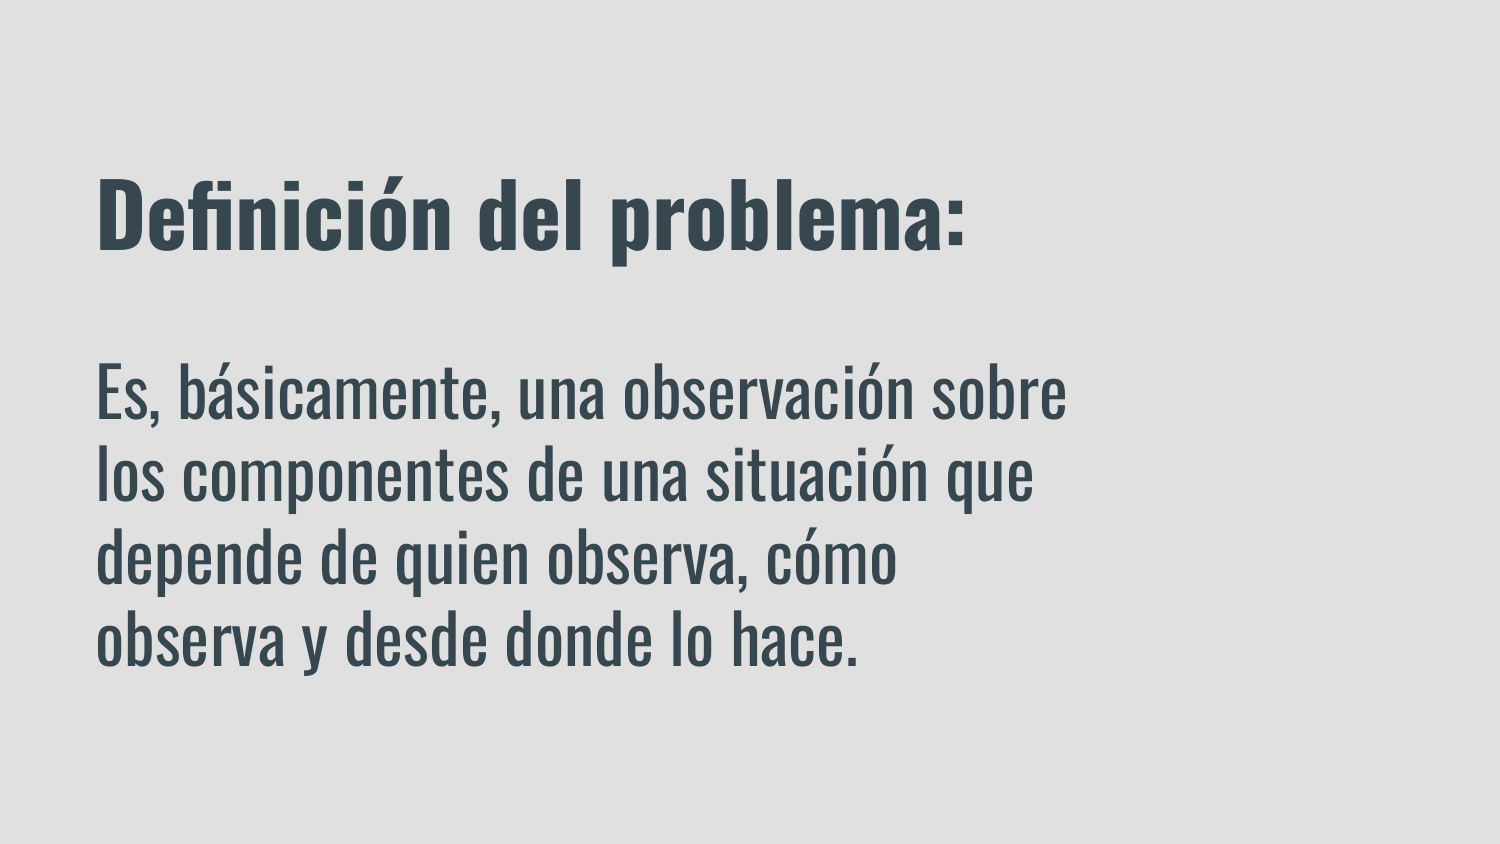

# Definición del problema:

Es, básicamente, una observación sobre los componentes de una situación que depende de quien observa, cómo observa y desde donde lo hace.